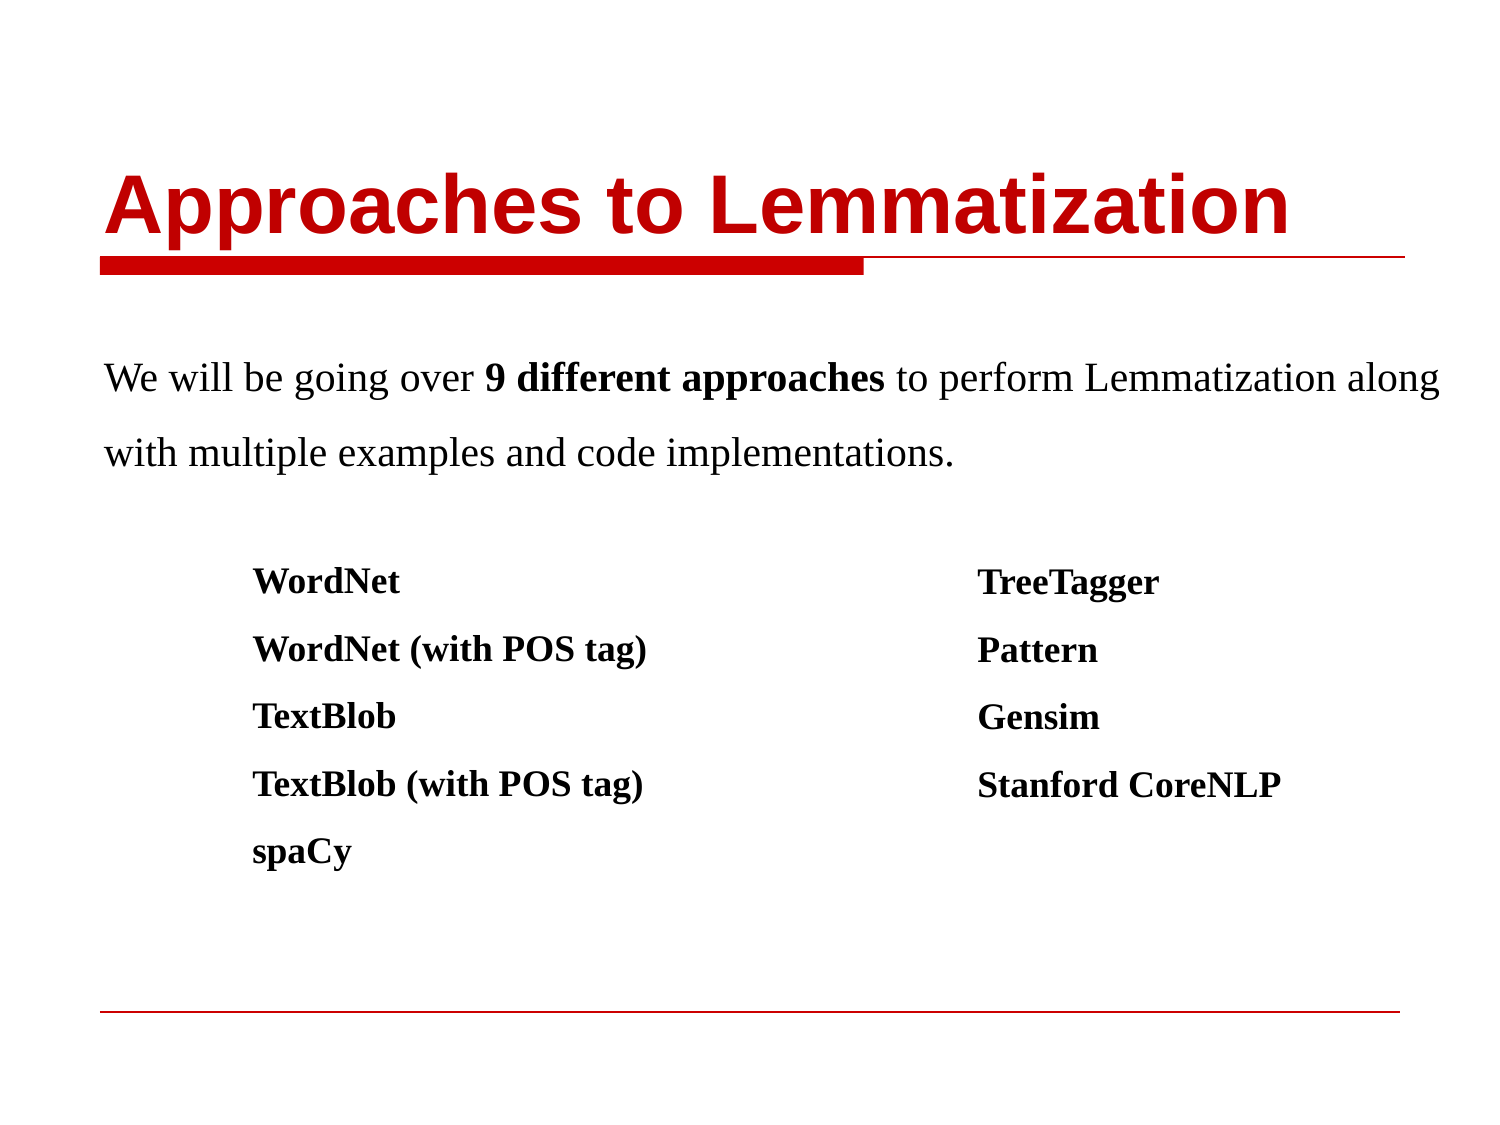

# Approaches to Lemmatization
We will be going over 9 different approaches to perform Lemmatization along with multiple examples and code implementations.
WordNet
WordNet (with POS tag)
TextBlob
TextBlob (with POS tag)
spaCy
TreeTagger
Pattern
Gensim
Stanford CoreNLP